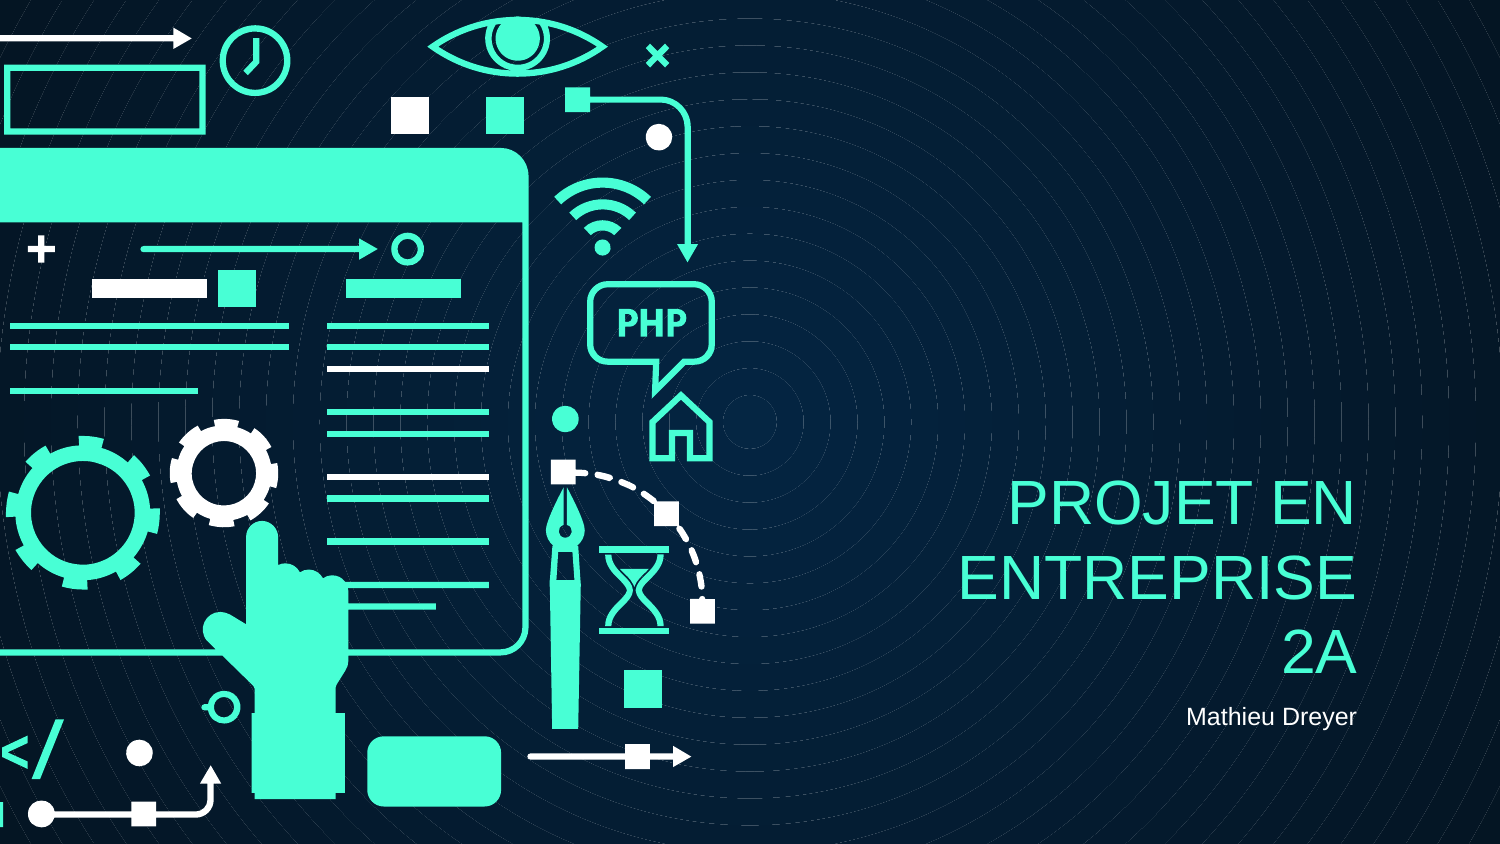

# PROJET EN ENTREPRISE 2A

Mathieu Dreyer